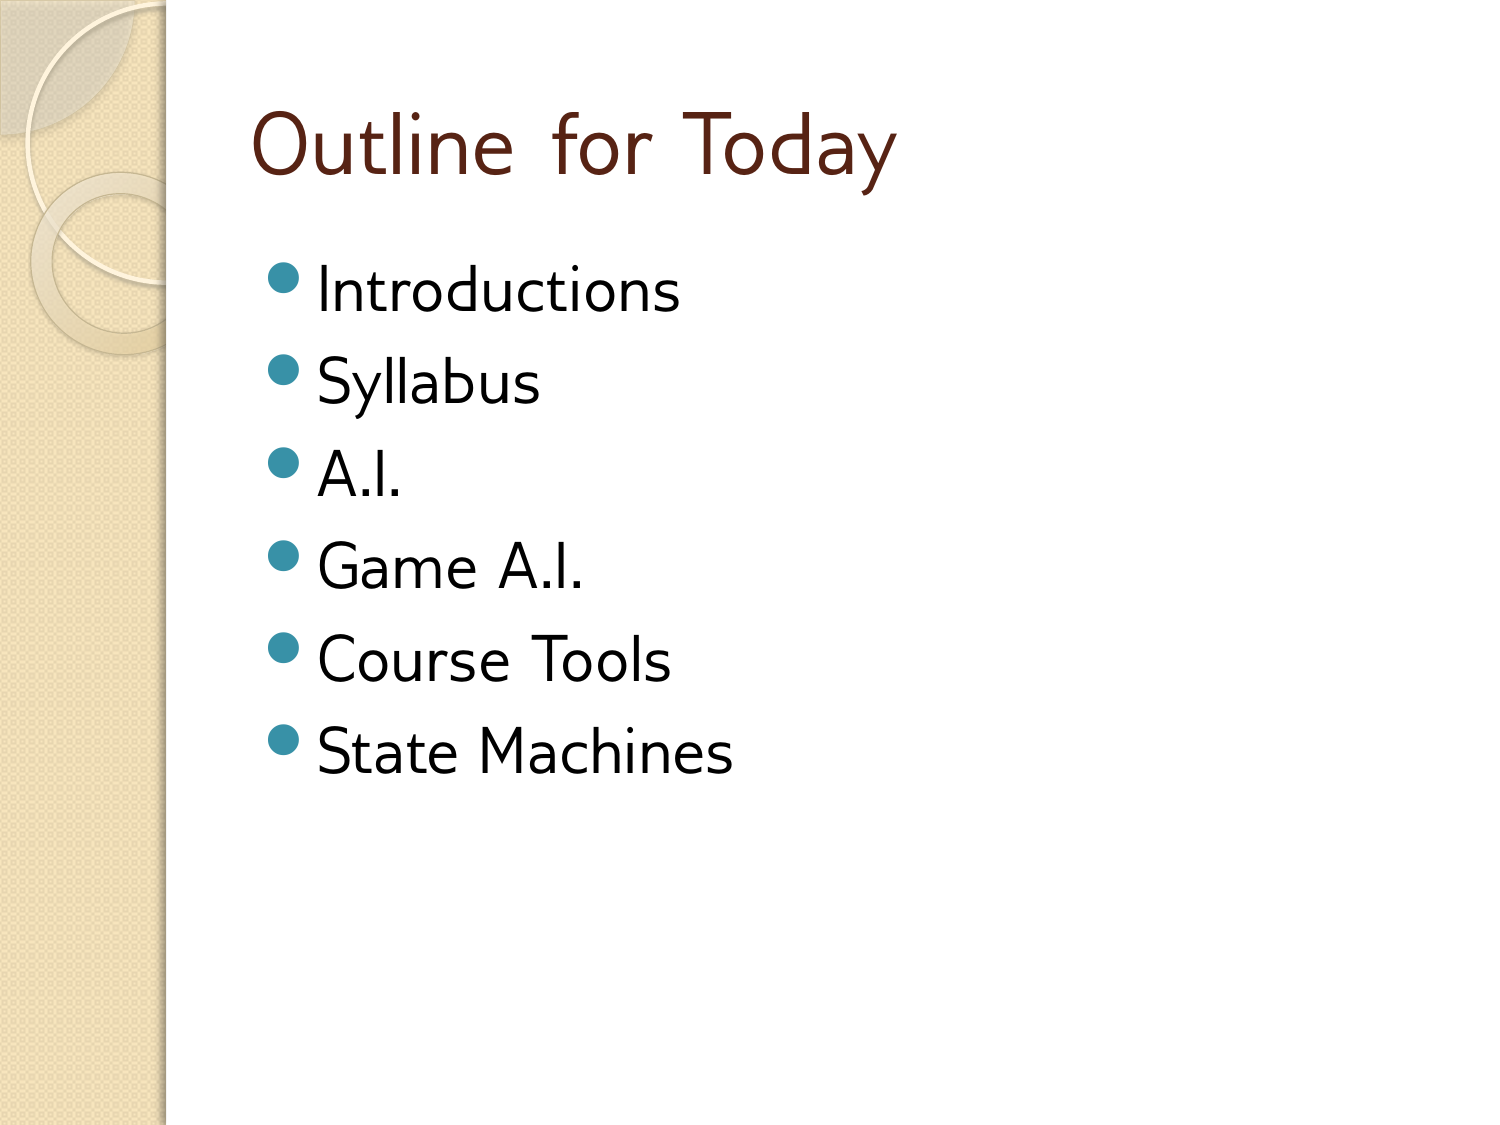

# Outline	for Today
Introductions
Syllabus
A.I.
Game A.I.
Course Tools
State Machines